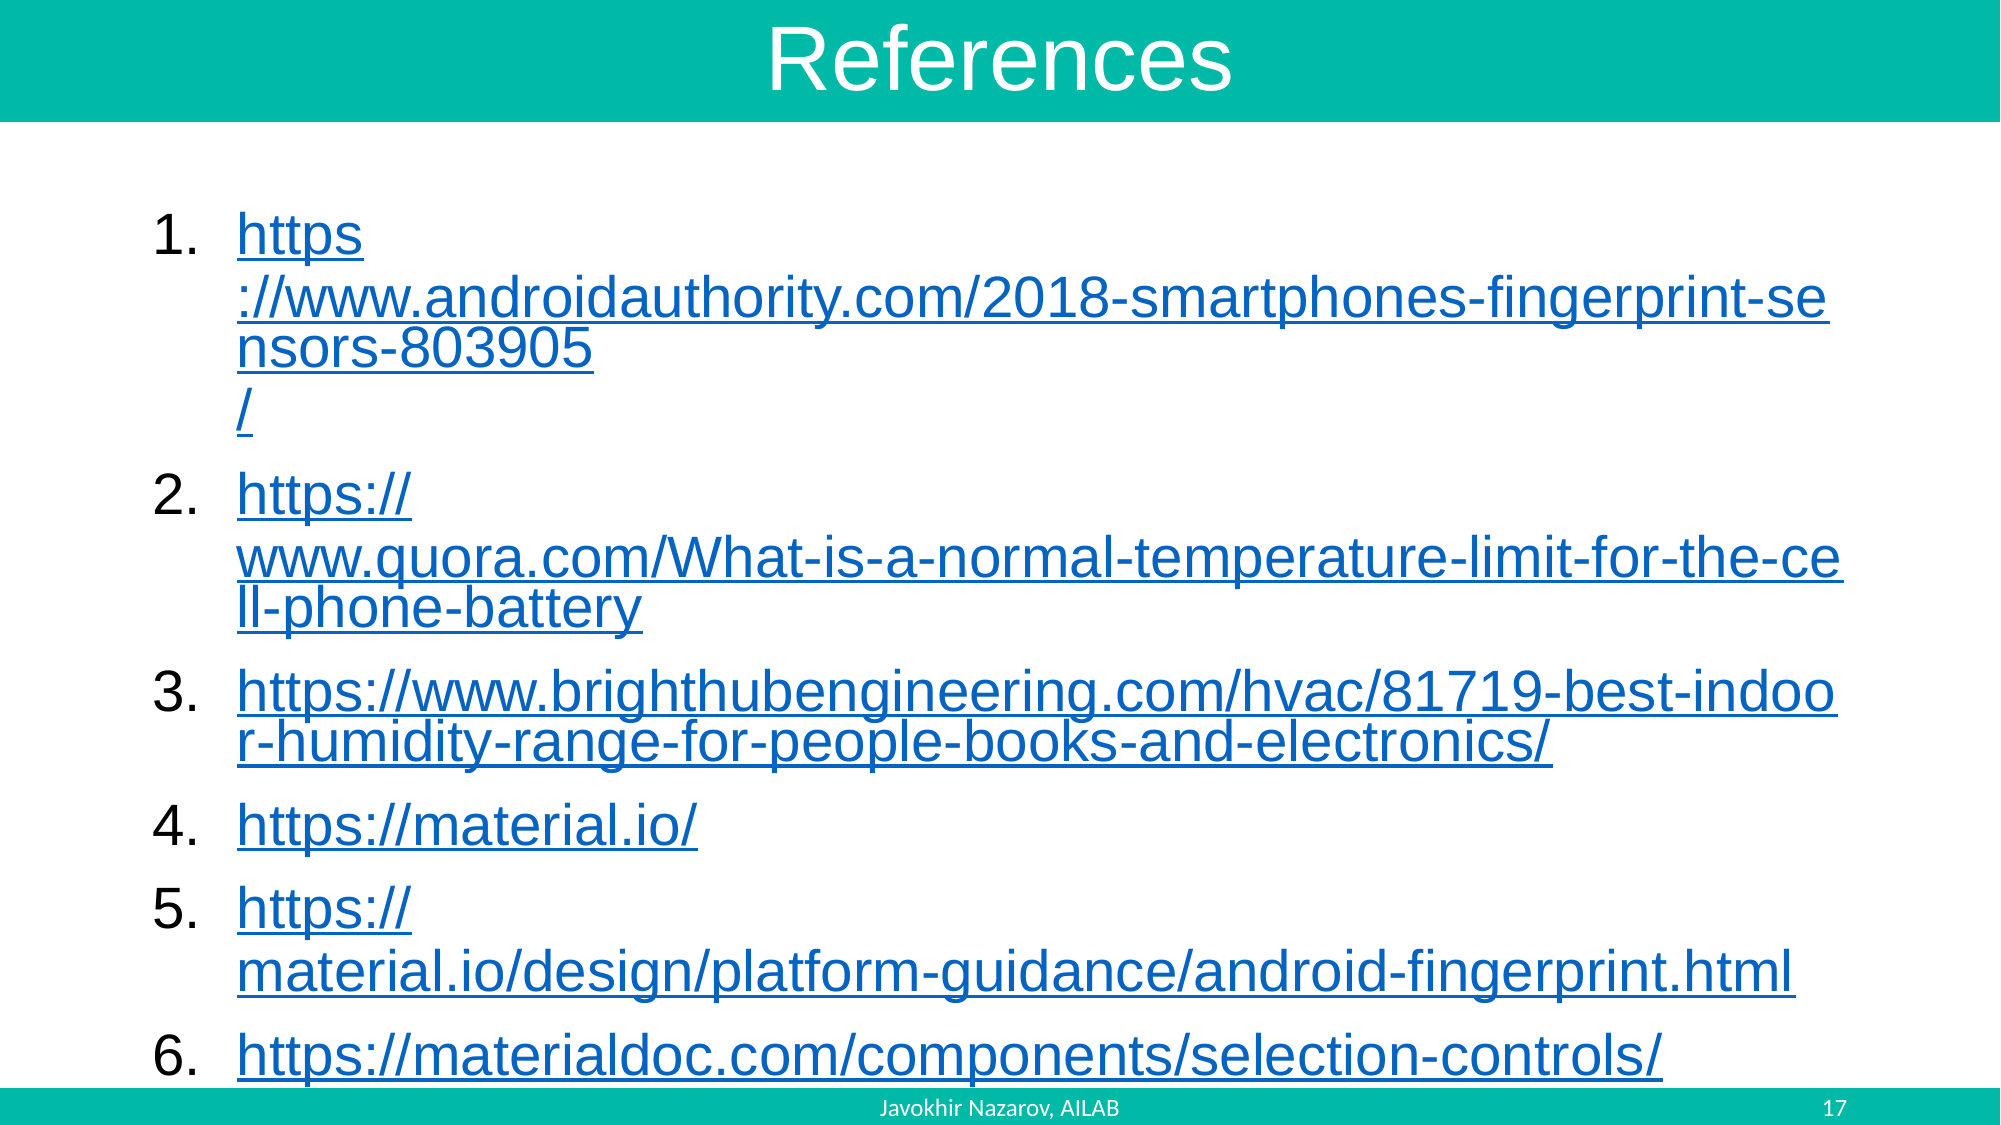

# References
https://www.androidauthority.com/2018-smartphones-fingerprint-sensors-803905/
https://www.quora.com/What-is-a-normal-temperature-limit-for-the-cell-phone-battery
https://www.brighthubengineering.com/hvac/81719-best-indoor-humidity-range-for-people-books-and-electronics/
https://material.io/
https://material.io/design/platform-guidance/android-fingerprint.html
https://materialdoc.com/components/selection-controls/

Javokhir Nazarov, AILAB
17